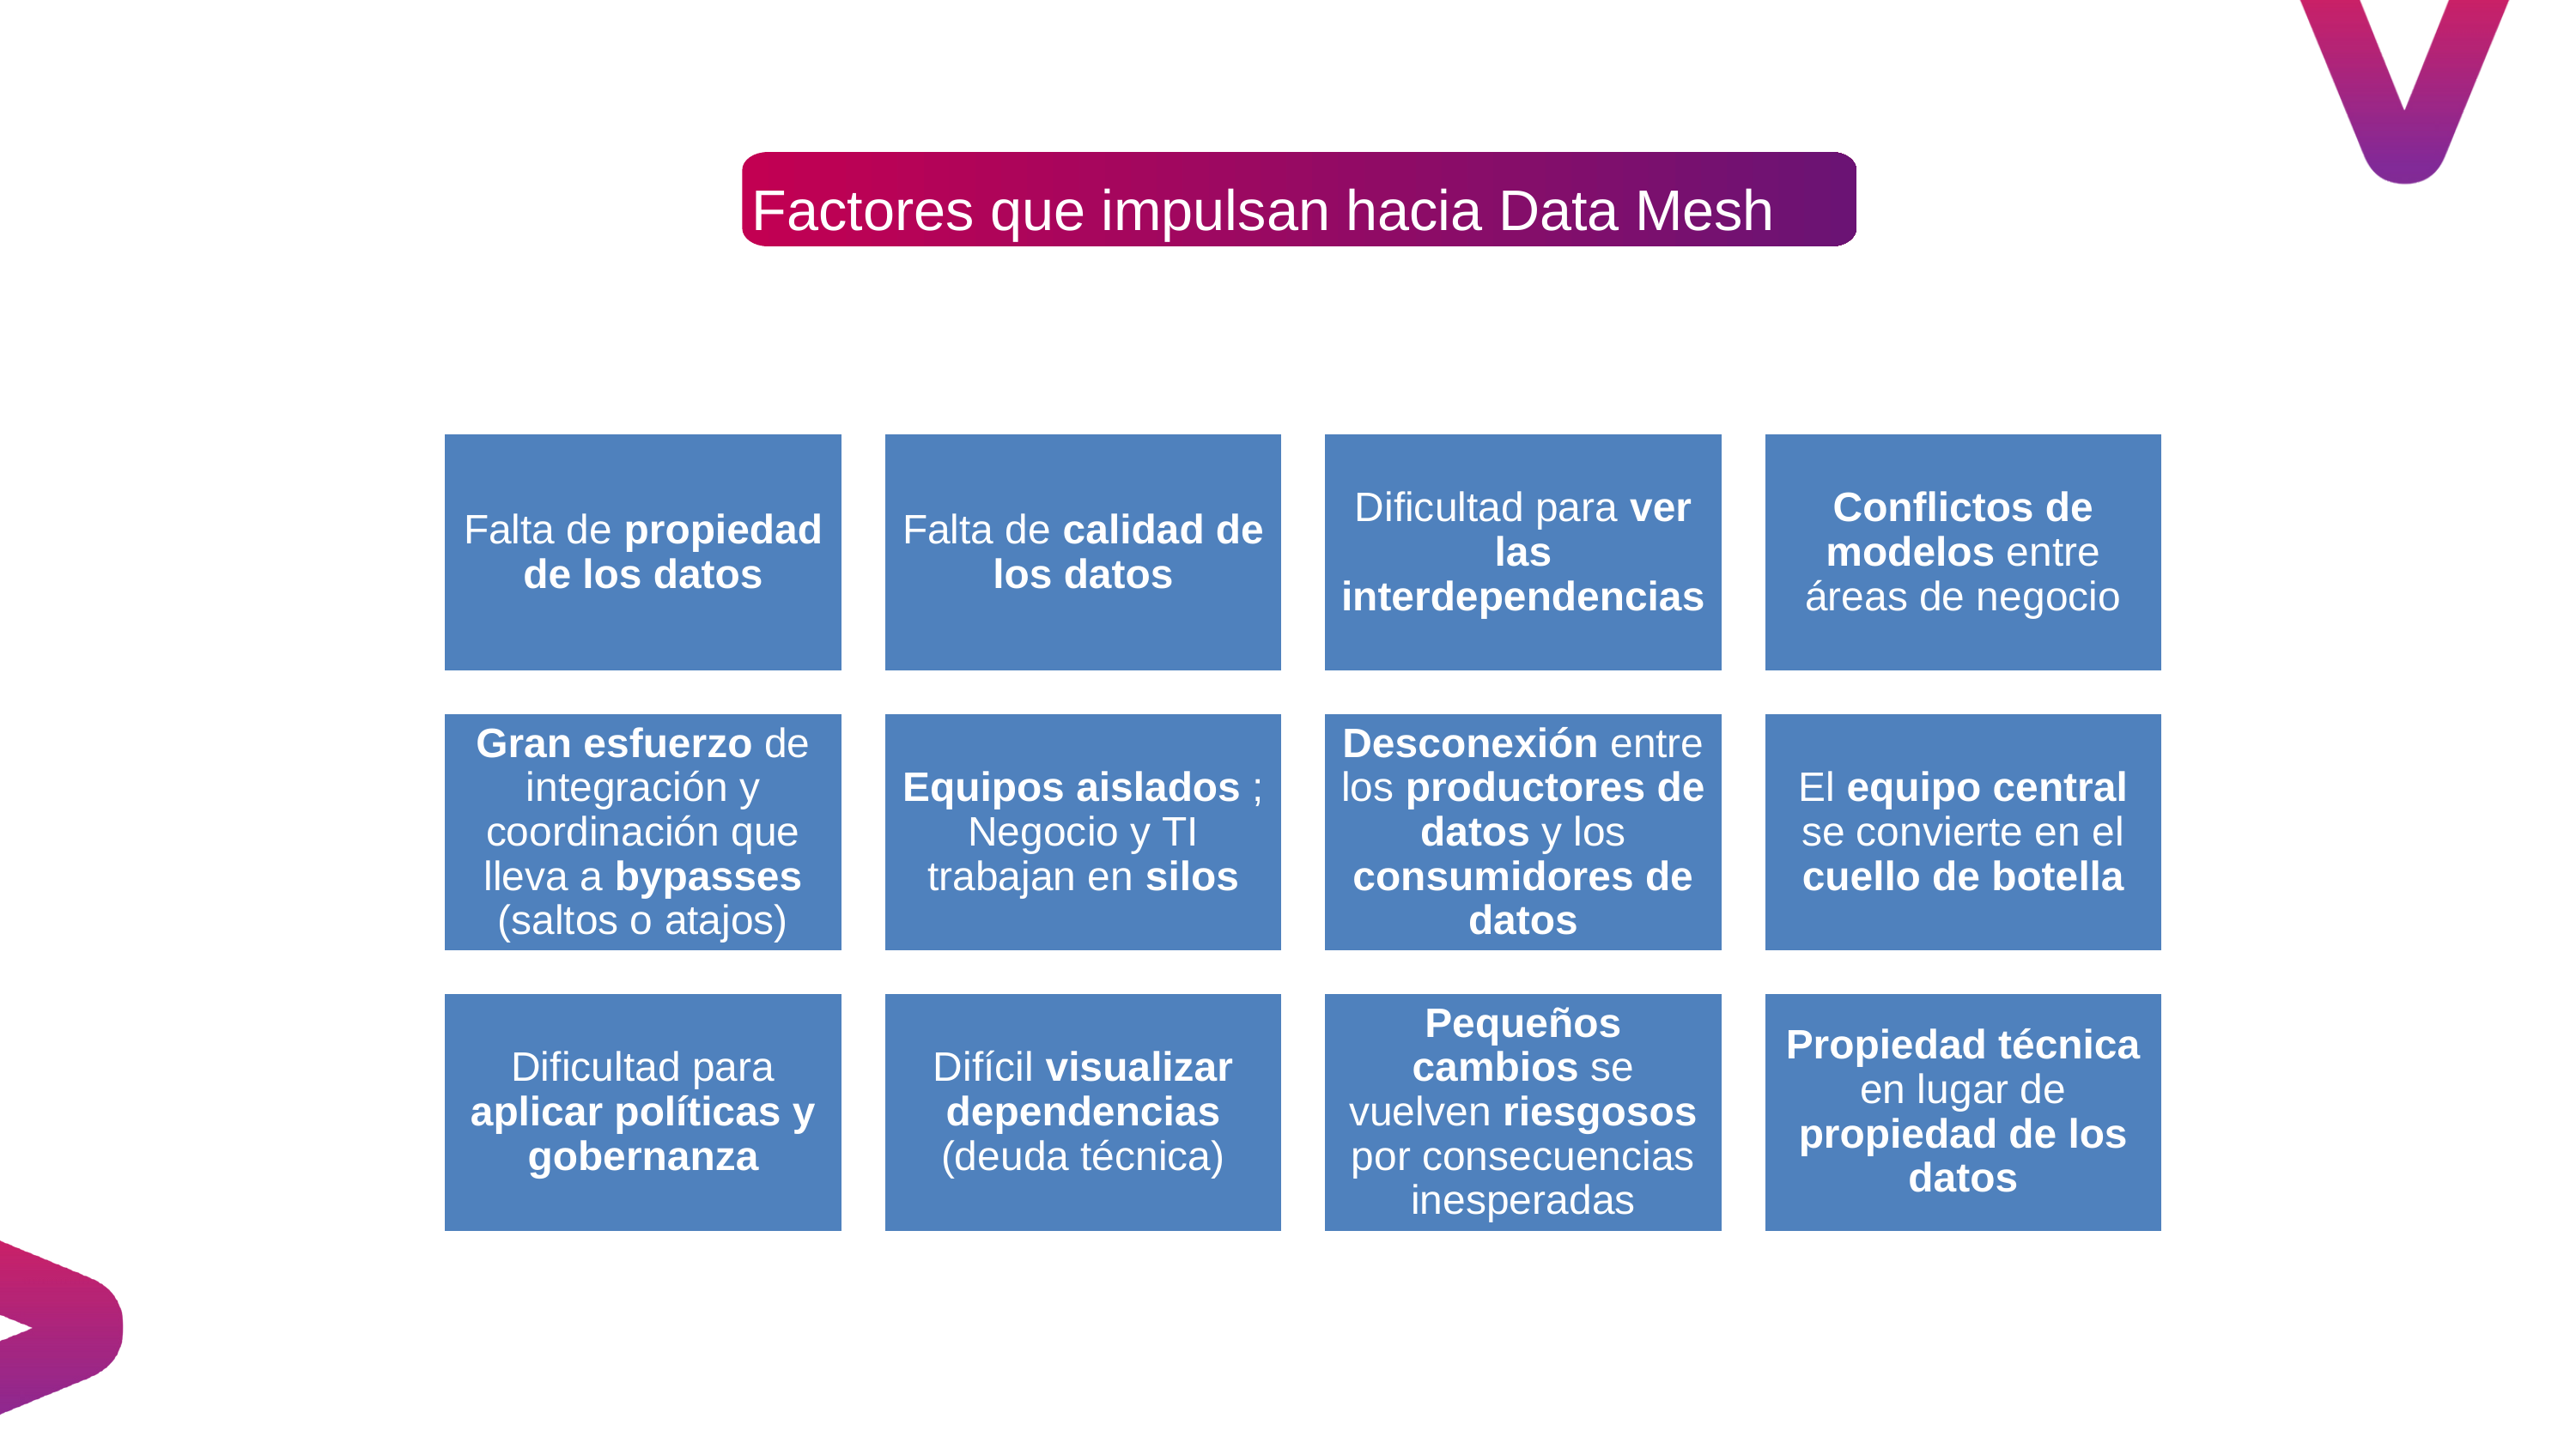

Factores que impulsan hacia Data Mesh

Falta de propiedad de los datos
Falta de calidad de los datos
Dificultad para ver las interdependencias
Conflictos de modelos entre áreas de negocio
Gran esfuerzo de integración y coordinación que lleva a bypasses (saltos o atajos)
Equipos aislados ; Negocio y TI trabajan en silos
Desconexión entre los productores de datos y los consumidores de datos
El equipo central se convierte en el cuello de botella
Dificultad para aplicar políticas y gobernanza
Difícil visualizar dependencias (deuda técnica)
Pequeños cambios se vuelven riesgosos por consecuencias inesperadas
Propiedad técnica en lugar de propiedad de los datos